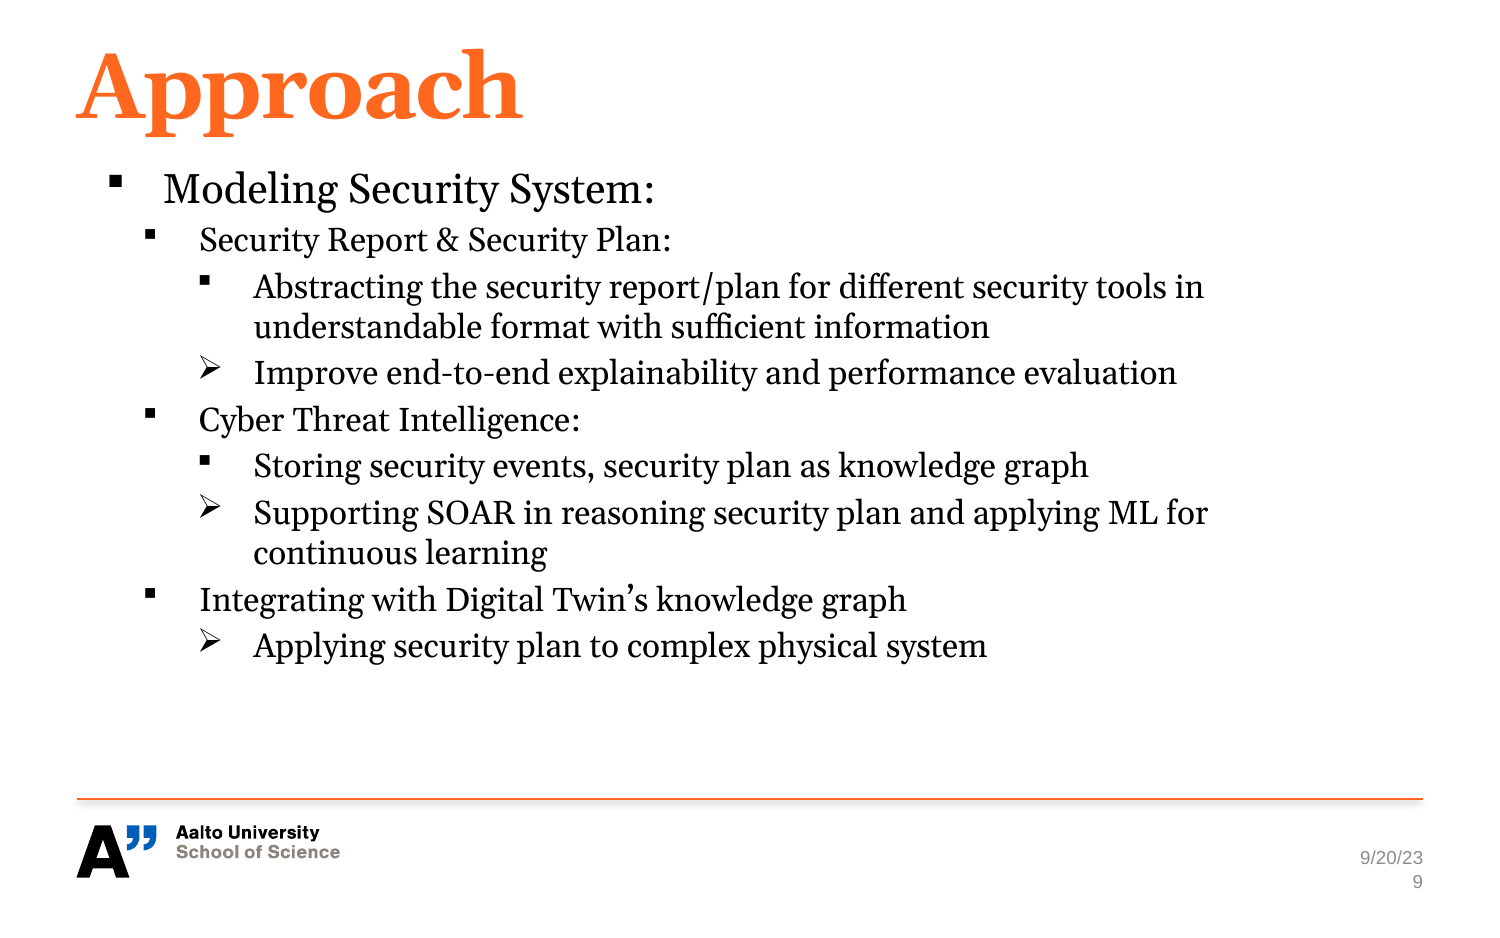

# Approach
Modeling Security System:
Security Report & Security Plan:
Abstracting the security report/plan for different security tools in understandable format with sufficient information
Improve end-to-end explainability and performance evaluation
Cyber Threat Intelligence:
Storing security events, security plan as knowledge graph
Supporting SOAR in reasoning security plan and applying ML for continuous learning
Integrating with Digital Twin’s knowledge graph
Applying security plan to complex physical system

9/20/23
9